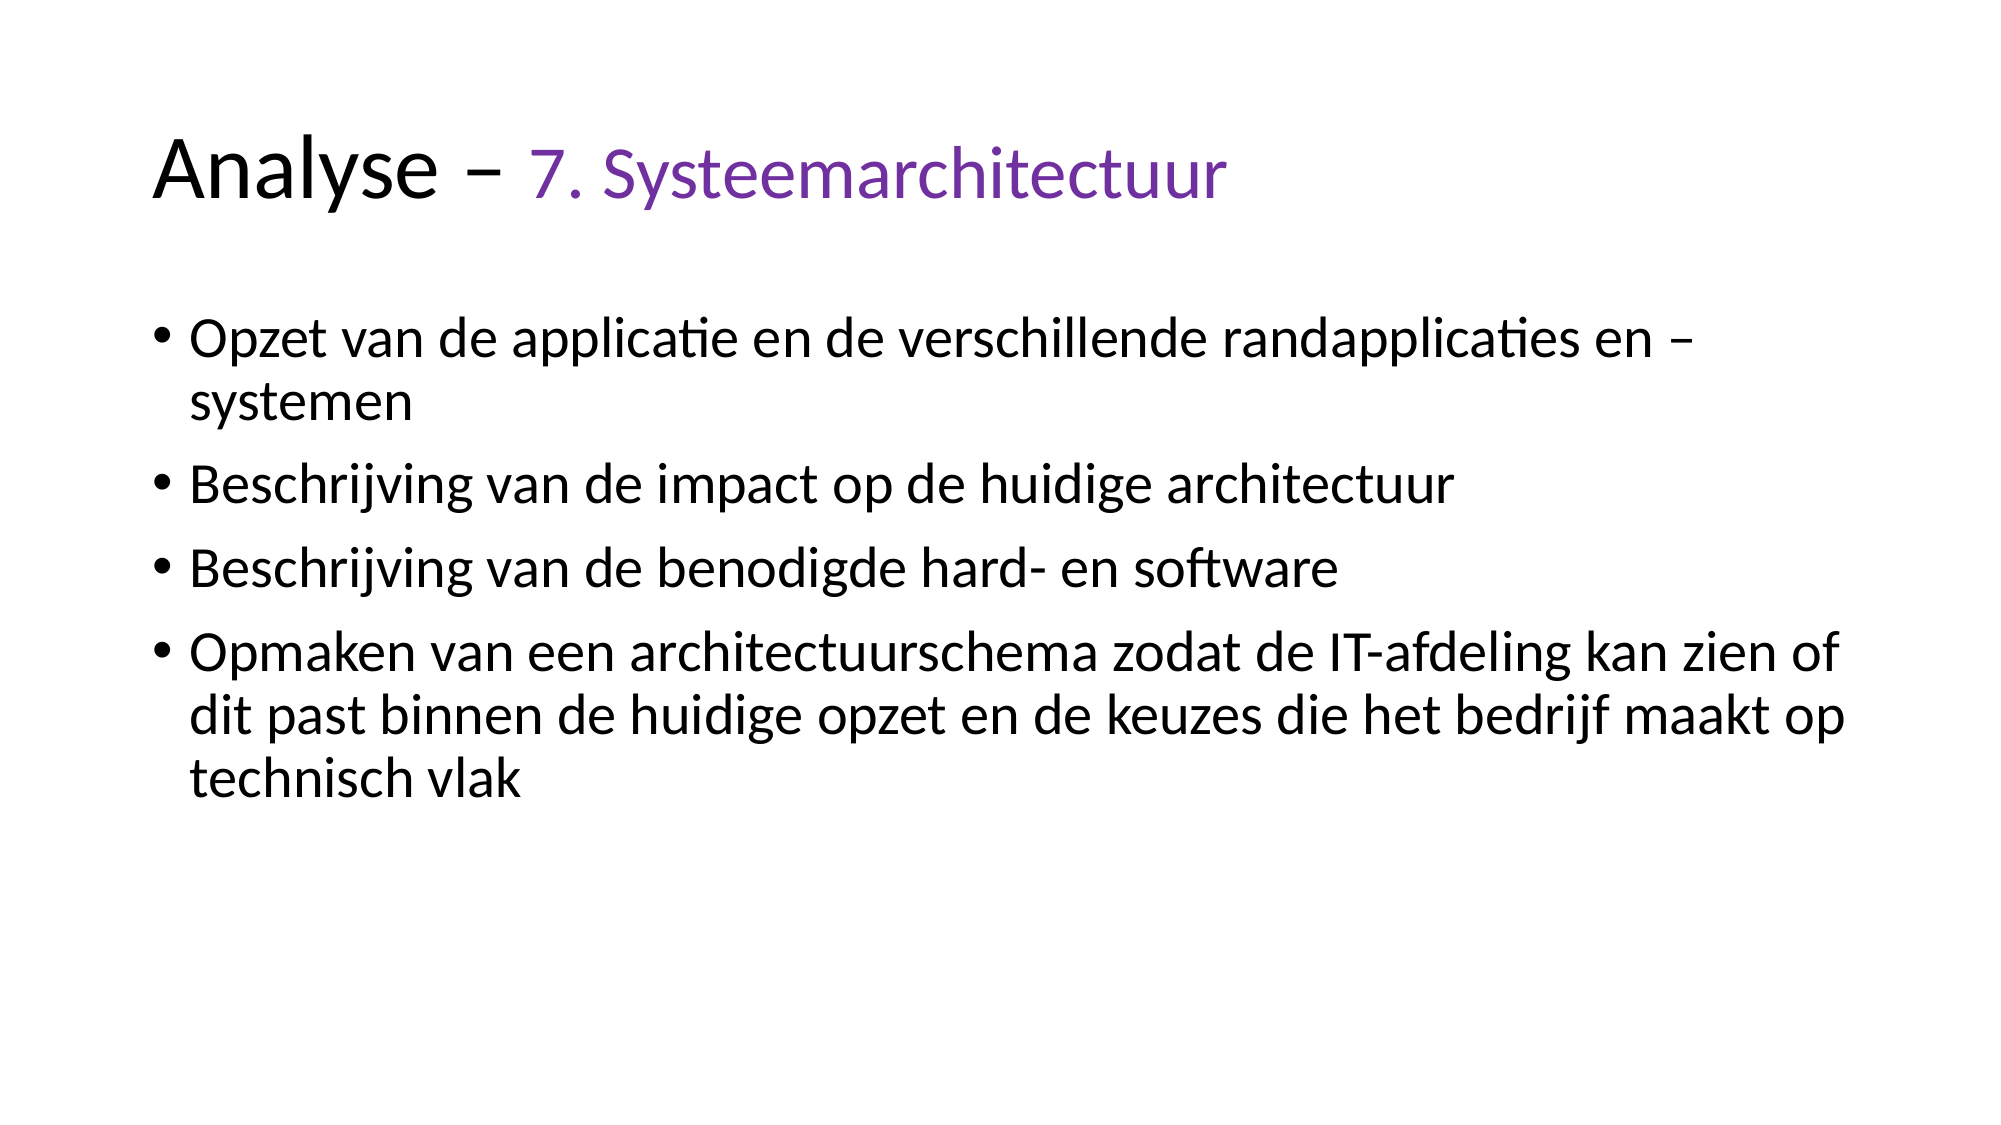

# Analyse – 7. Systeemarchitectuur
Opzet van de applicatie en de verschillende randapplicaties en –systemen
Beschrijving van de impact op de huidige architectuur
Beschrijving van de benodigde hard- en software
Opmaken van een architectuurschema zodat de IT-afdeling kan zien of dit past binnen de huidige opzet en de keuzes die het bedrijf maakt op technisch vlak